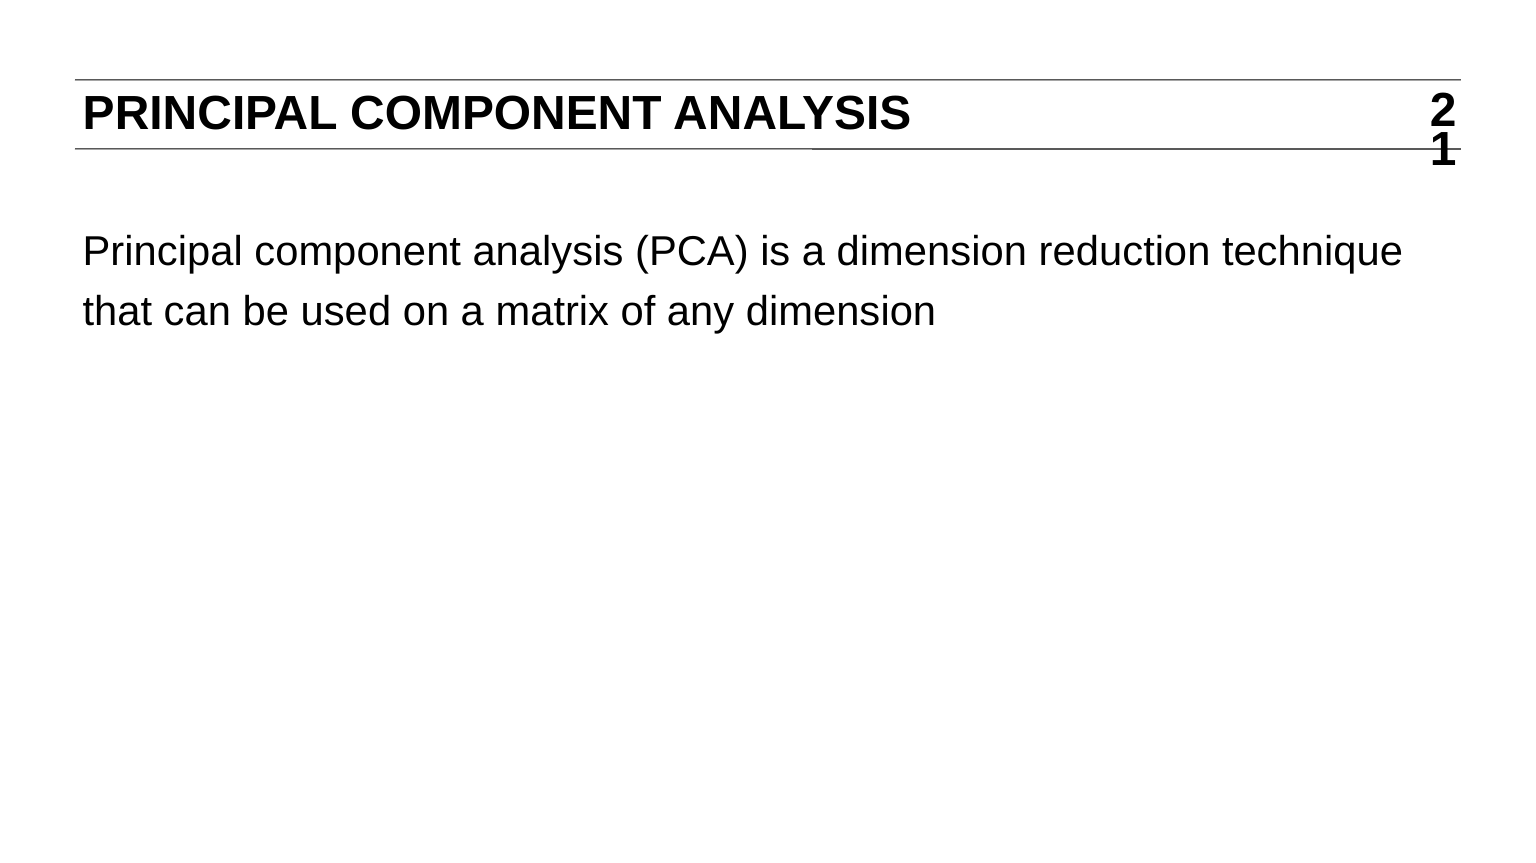

Principal component analysis
21
Principal component analysis (PCA) is a dimension reduction technique that can be used on a matrix of any dimension